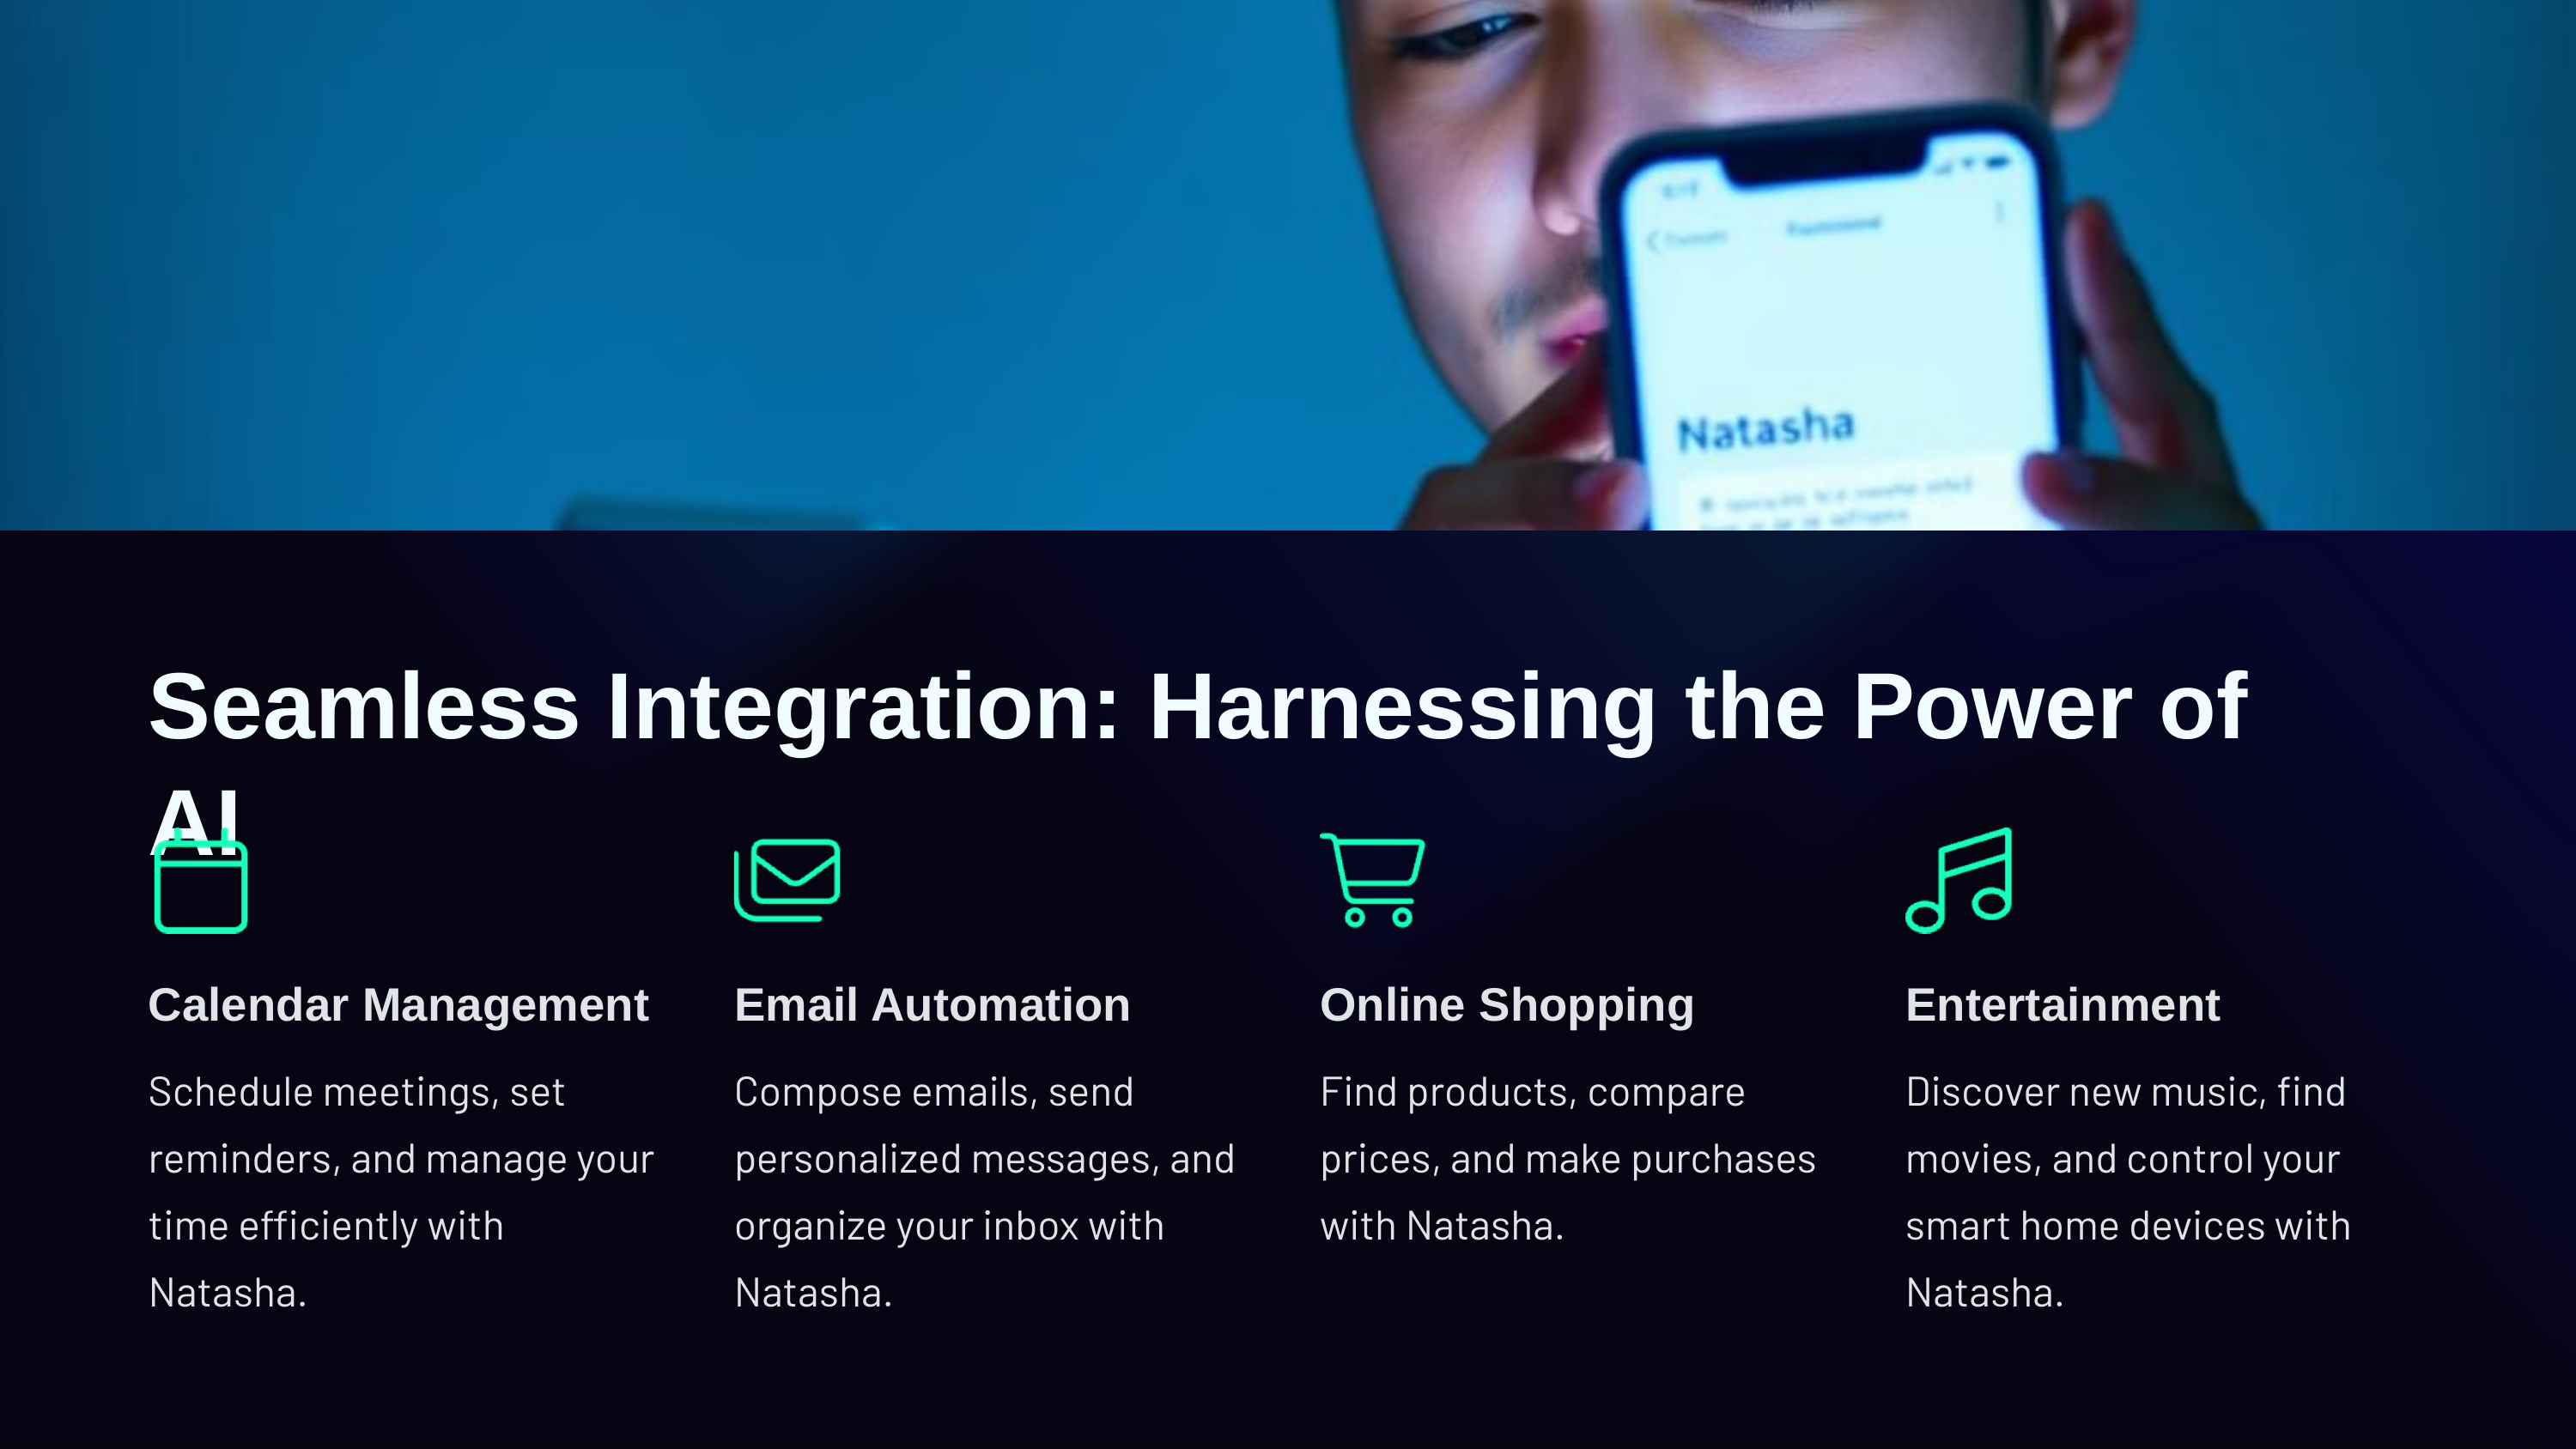

Seamless Integration: Harnessing the Power of AI

Calendar Management
Email Automation
Online Shopping
Entertainment
Schedule meetings, set reminders, and manage your time efficiently with Natasha.
Compose emails, send personalized messages, and organize your inbox with Natasha.
Find products, compare prices, and make purchases with Natasha.
Discover new music, find movies, and control your smart home devices with Natasha.